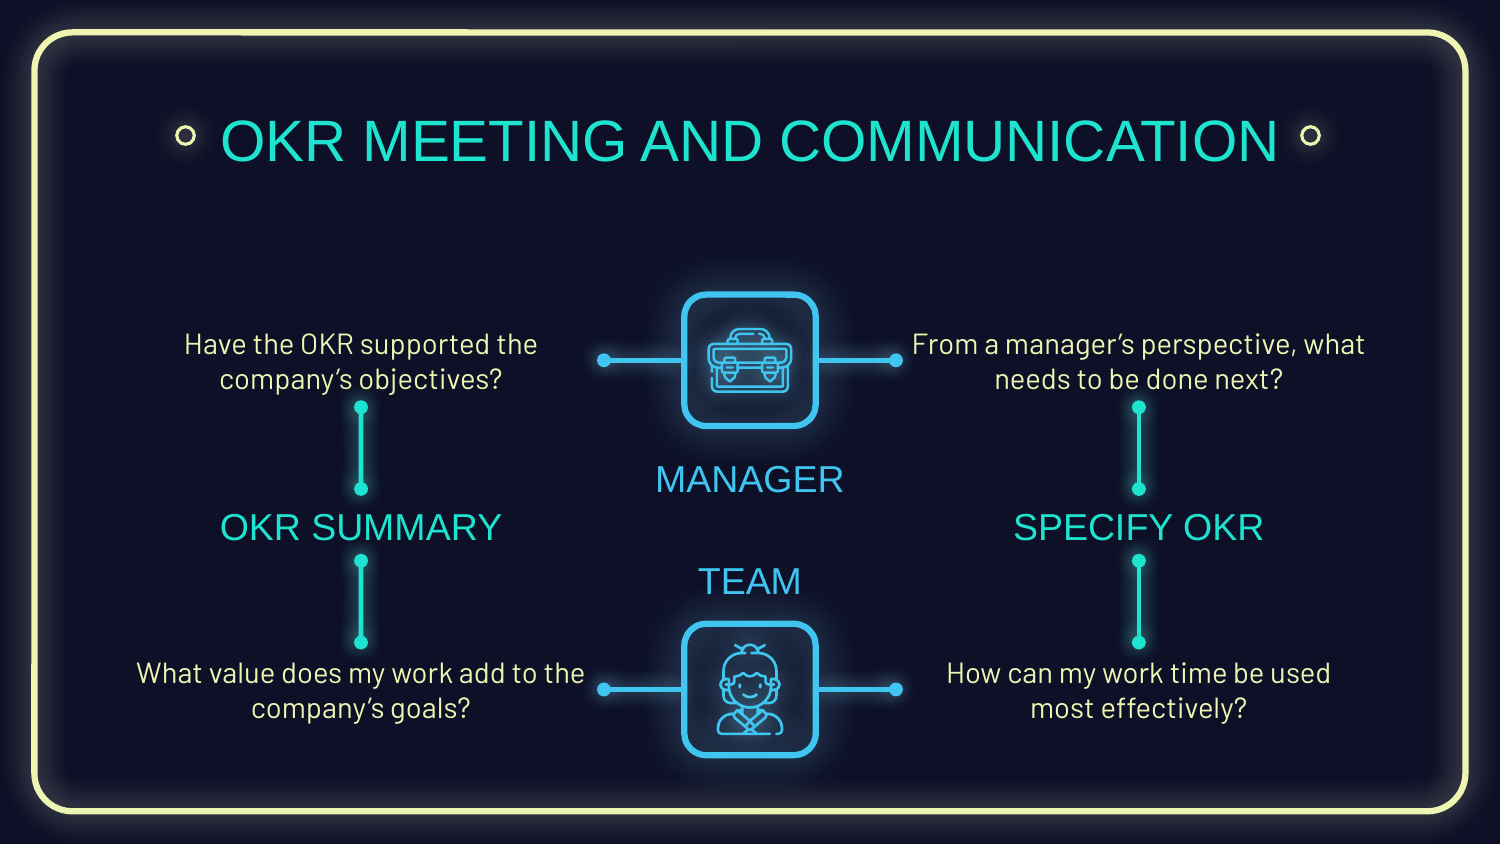

# OKR MEETING AND COMMUNICATION

Have the OKR supported the company’s objectives?
From a manager’s perspective, what needs to be done next?

MANAGER
OKR SUMMARY
SPECIFY OKR
TEAM

What value does my work add to the company’s goals?
How can my work time be used most effectively?